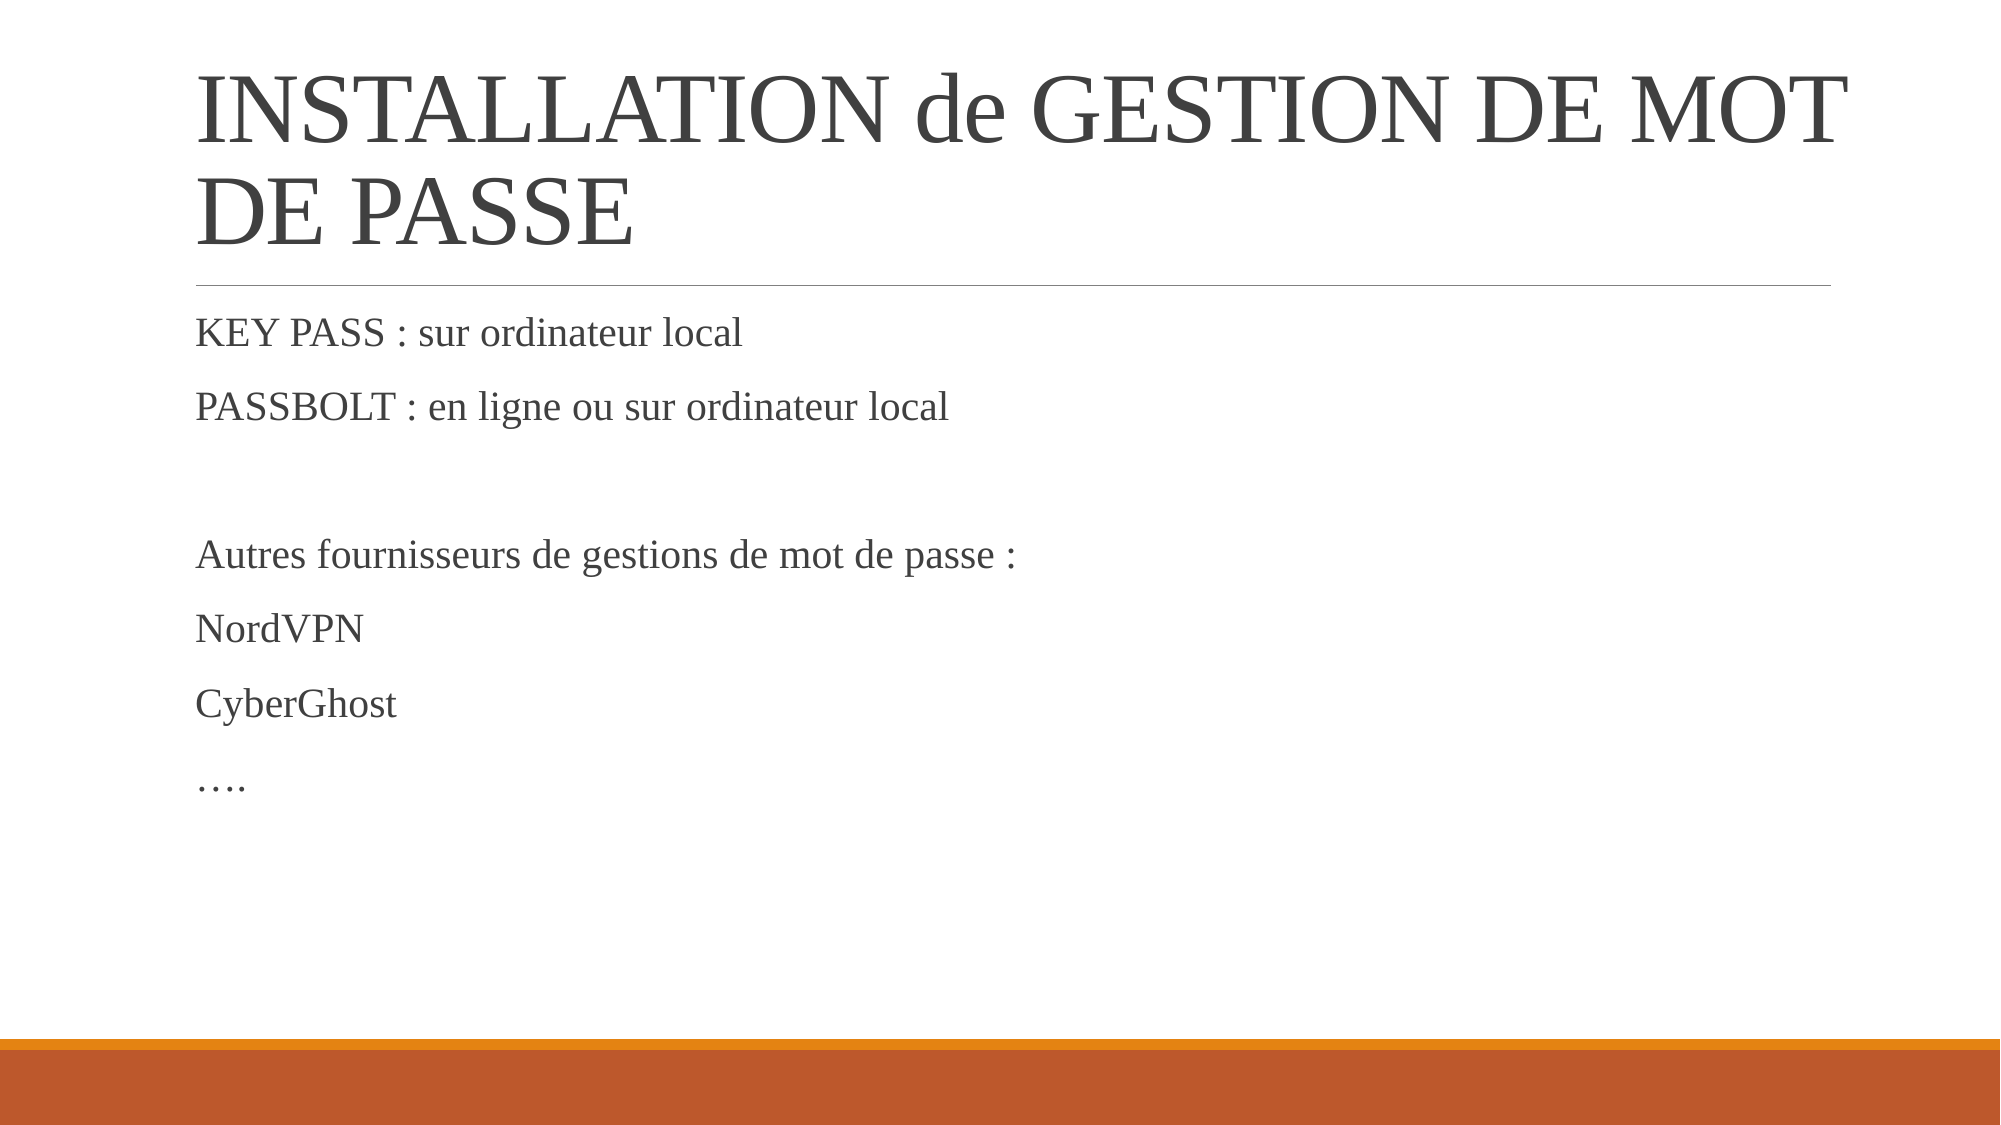

# INSTALLATION de GESTION DE MOT DE PASSE
KEY PASS : sur ordinateur local
PASSBOLT : en ligne ou sur ordinateur local

Autres fournisseurs de gestions de mot de passe :
NordVPN
CyberGhost
….